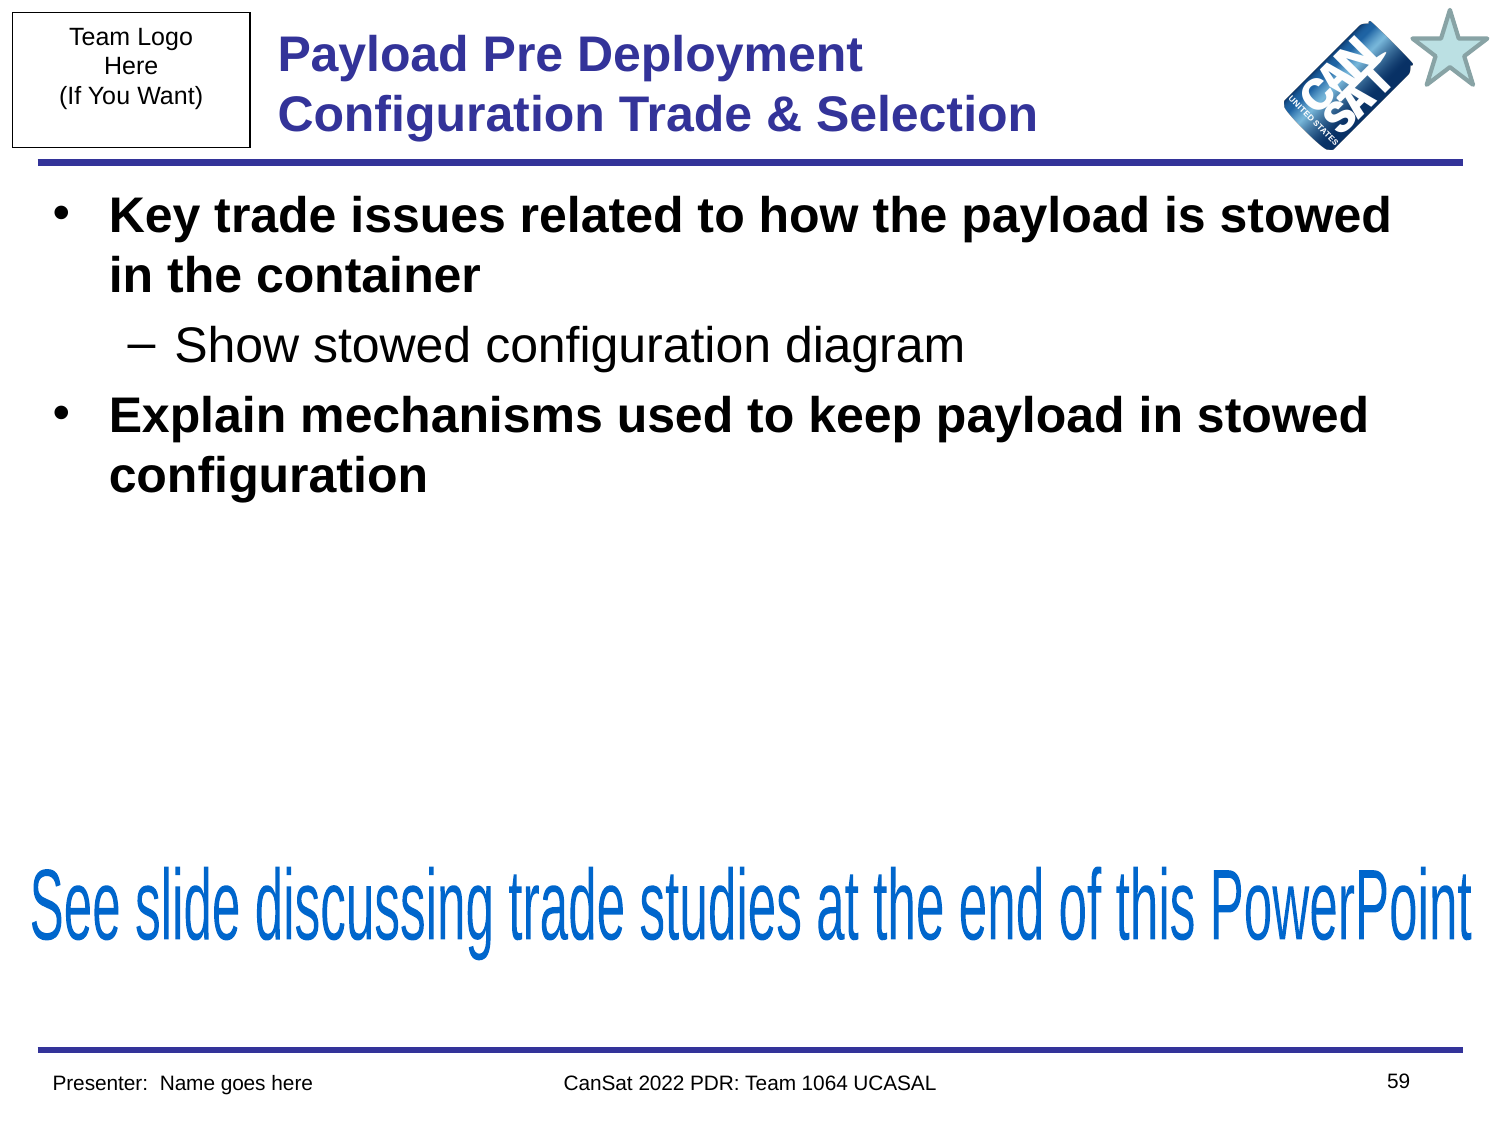

# Payload Pre Deployment Configuration Trade & Selection
Key trade issues related to how the payload is stowed in the container
Show stowed configuration diagram
Explain mechanisms used to keep payload in stowed configuration
See slide discussing trade studies at the end of this PowerPoint
59
Presenter:  Name goes here
CanSat 2022 PDR: Team 1064 UCASAL